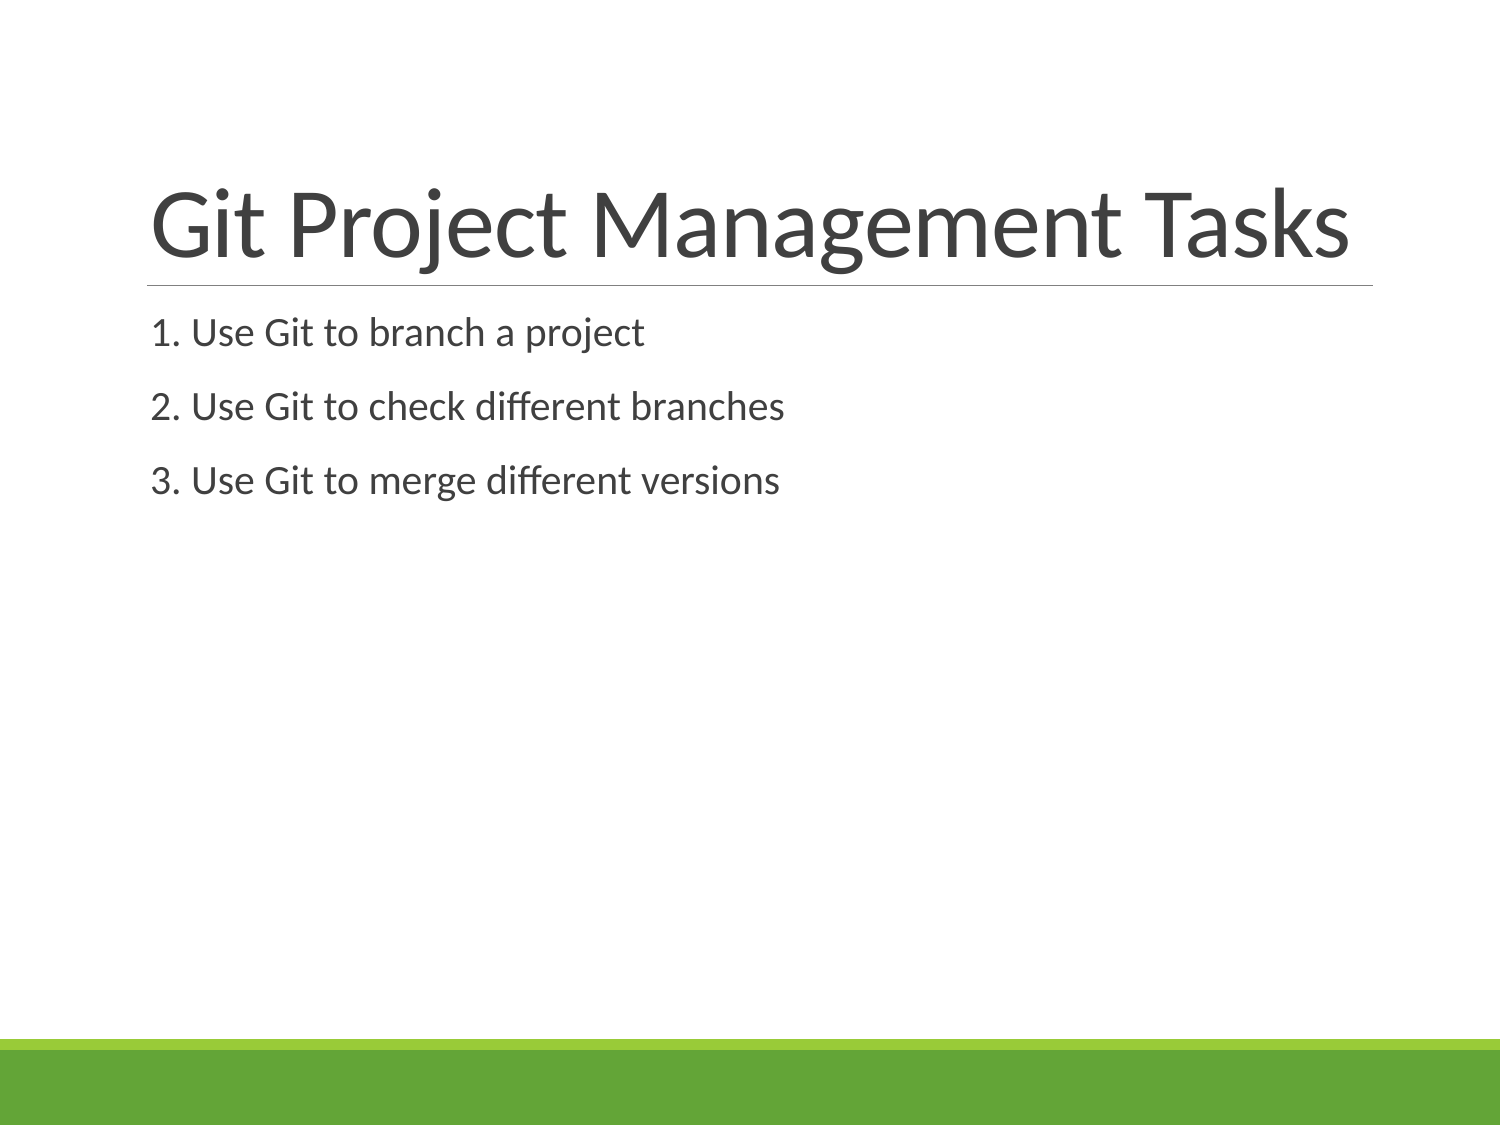

# Git Project Management Tasks
1. Use Git to branch a project
2. Use Git to check different branches
3. Use Git to merge different versions